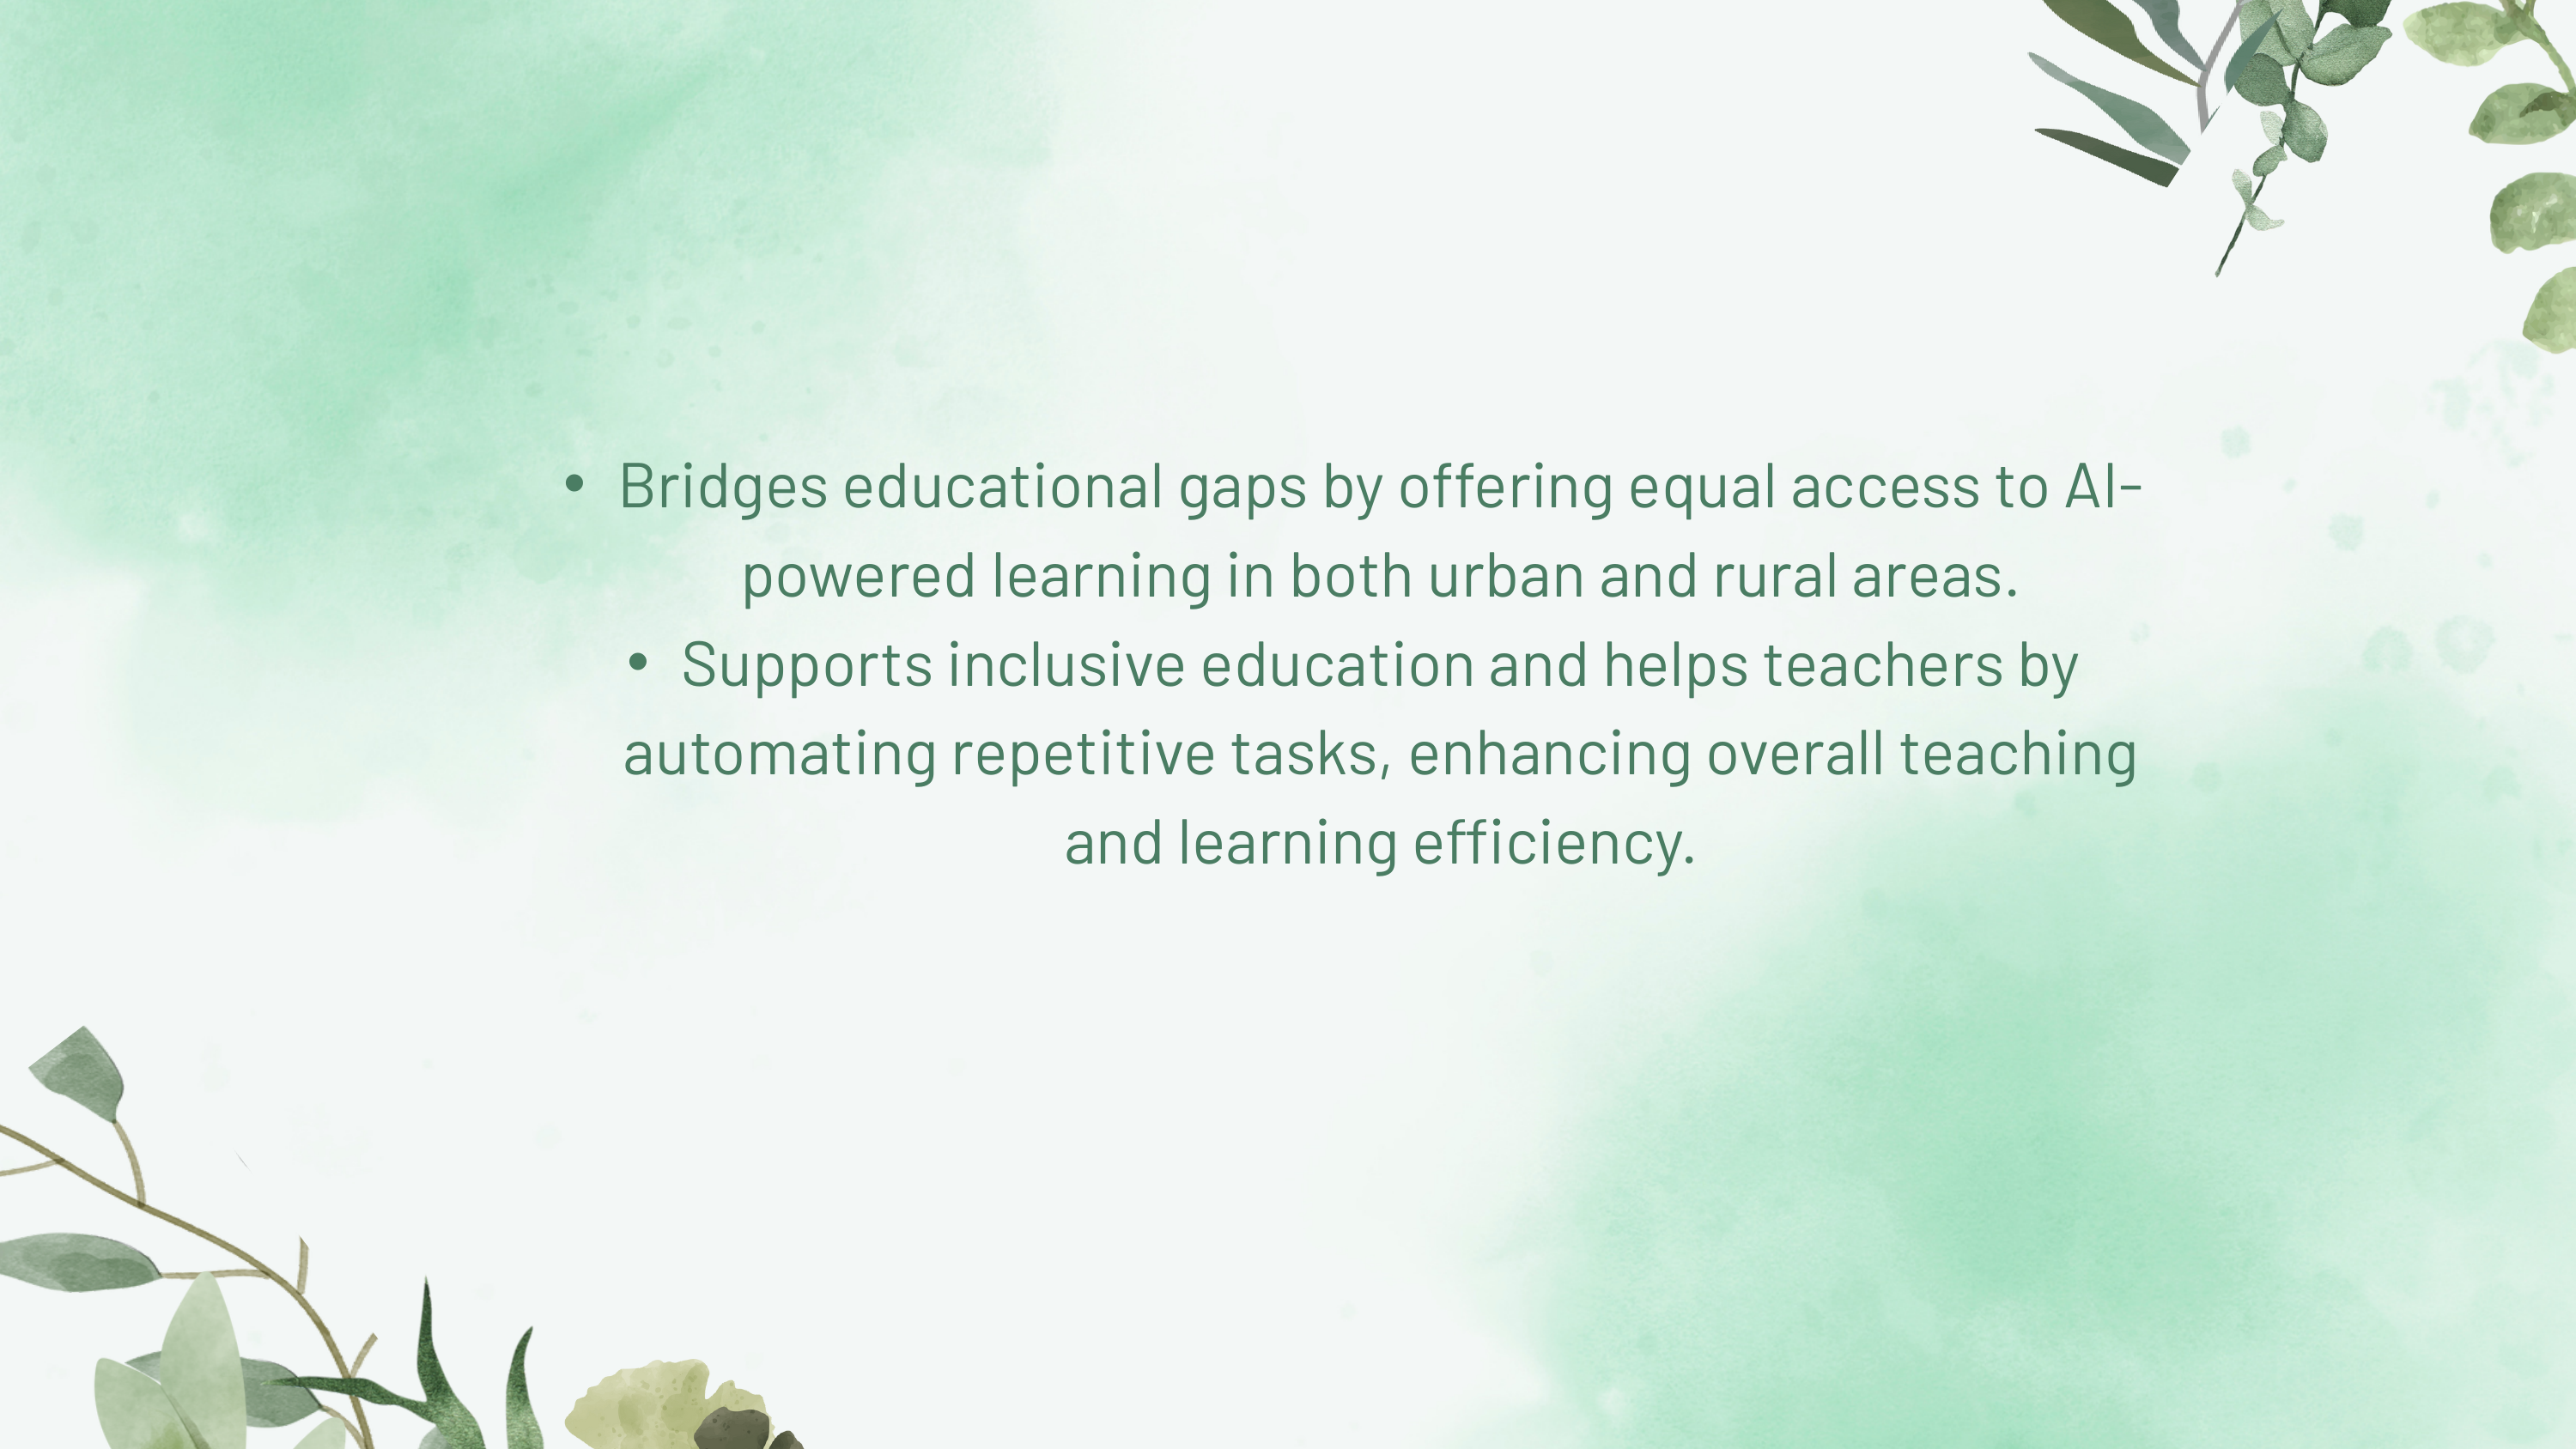

Bridges educational gaps by offering equal access to AI-powered learning in both urban and rural areas.
Supports inclusive education and helps teachers by automating repetitive tasks, enhancing overall teaching and learning efficiency.